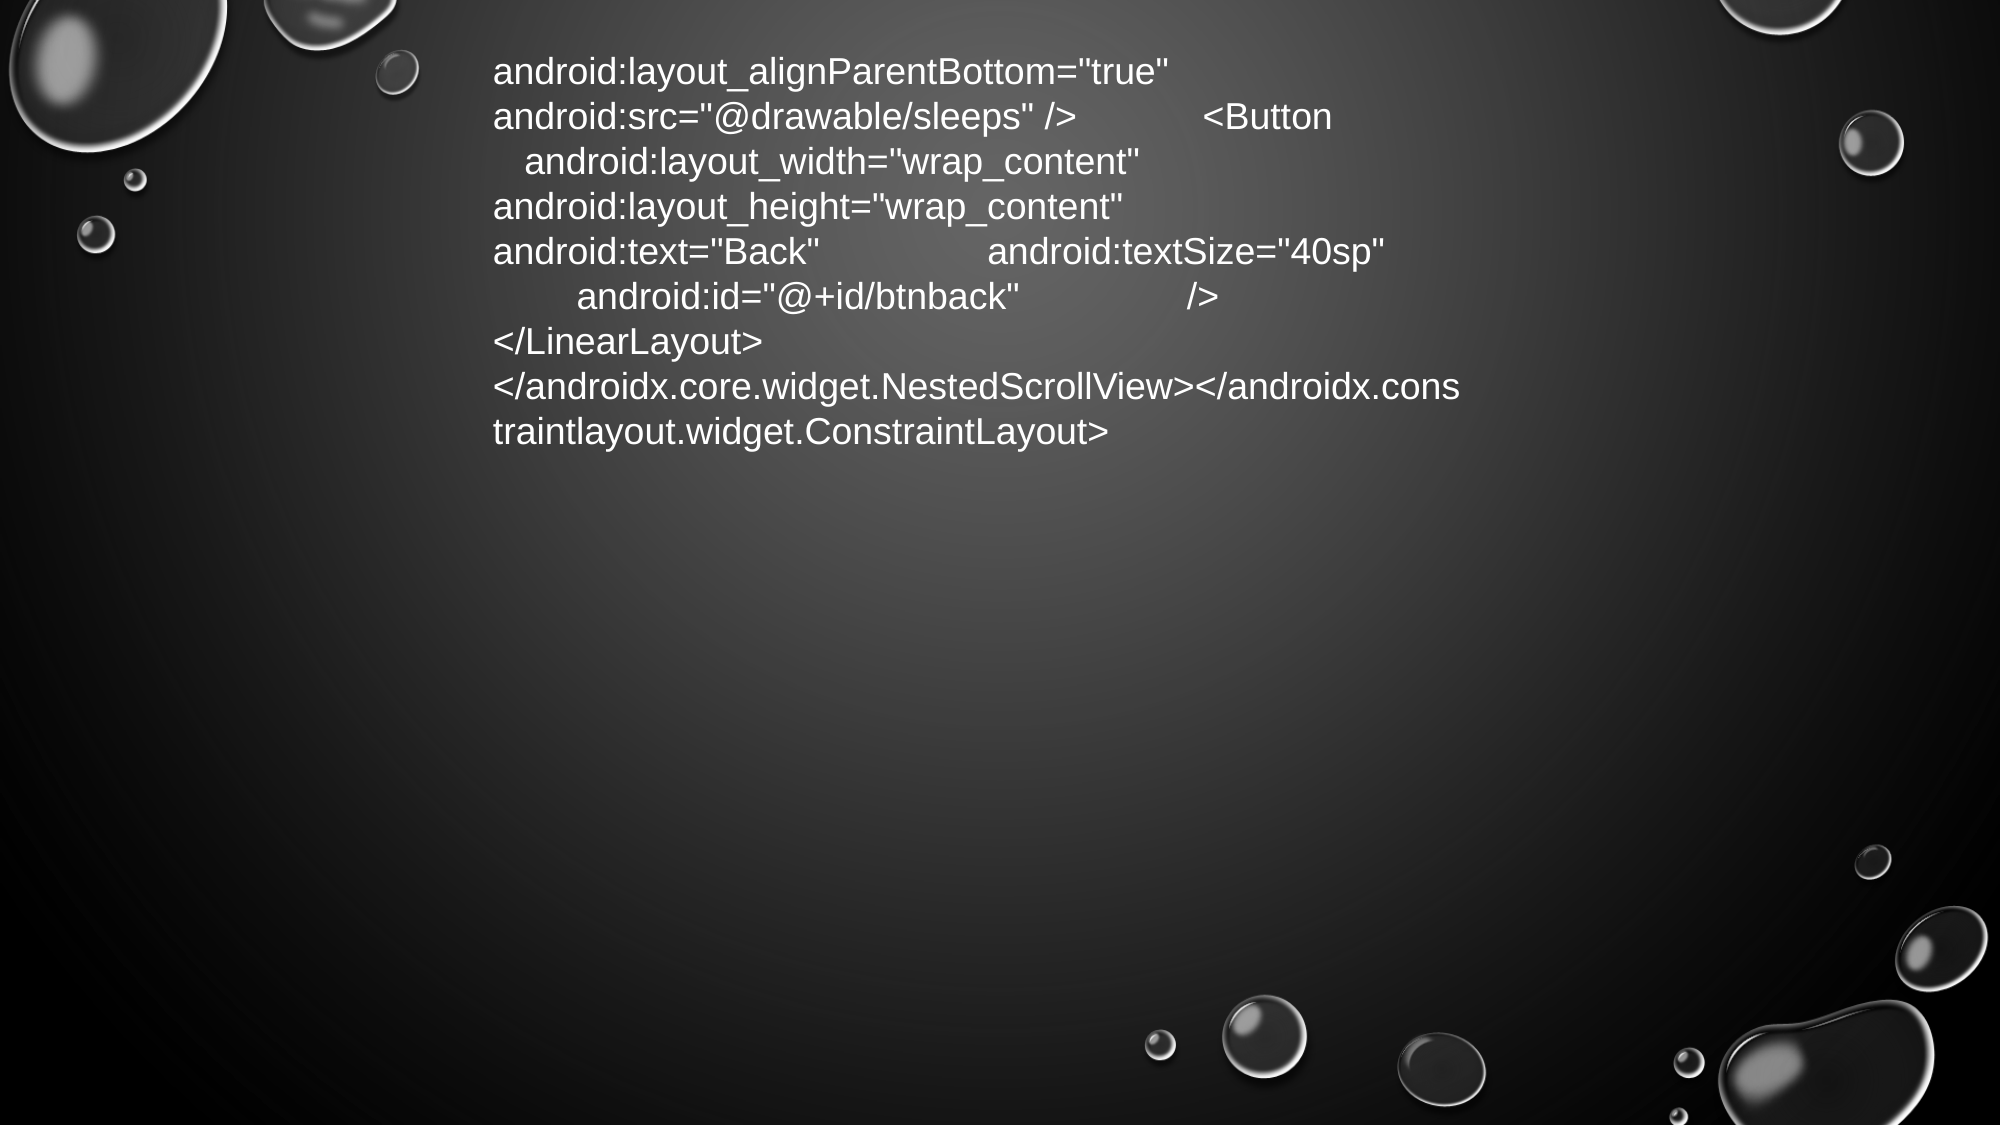

android:layout_alignParentBottom="true"                android:src="@drawable/sleeps" />            <Button                android:layout_width="wrap_content"                android:layout_height="wrap_content"                android:text="Back"                android:textSize="40sp"                android:id="@+id/btnback"                />        </LinearLayout>    </androidx.core.widget.NestedScrollView></androidx.constraintlayout.widget.ConstraintLayout>